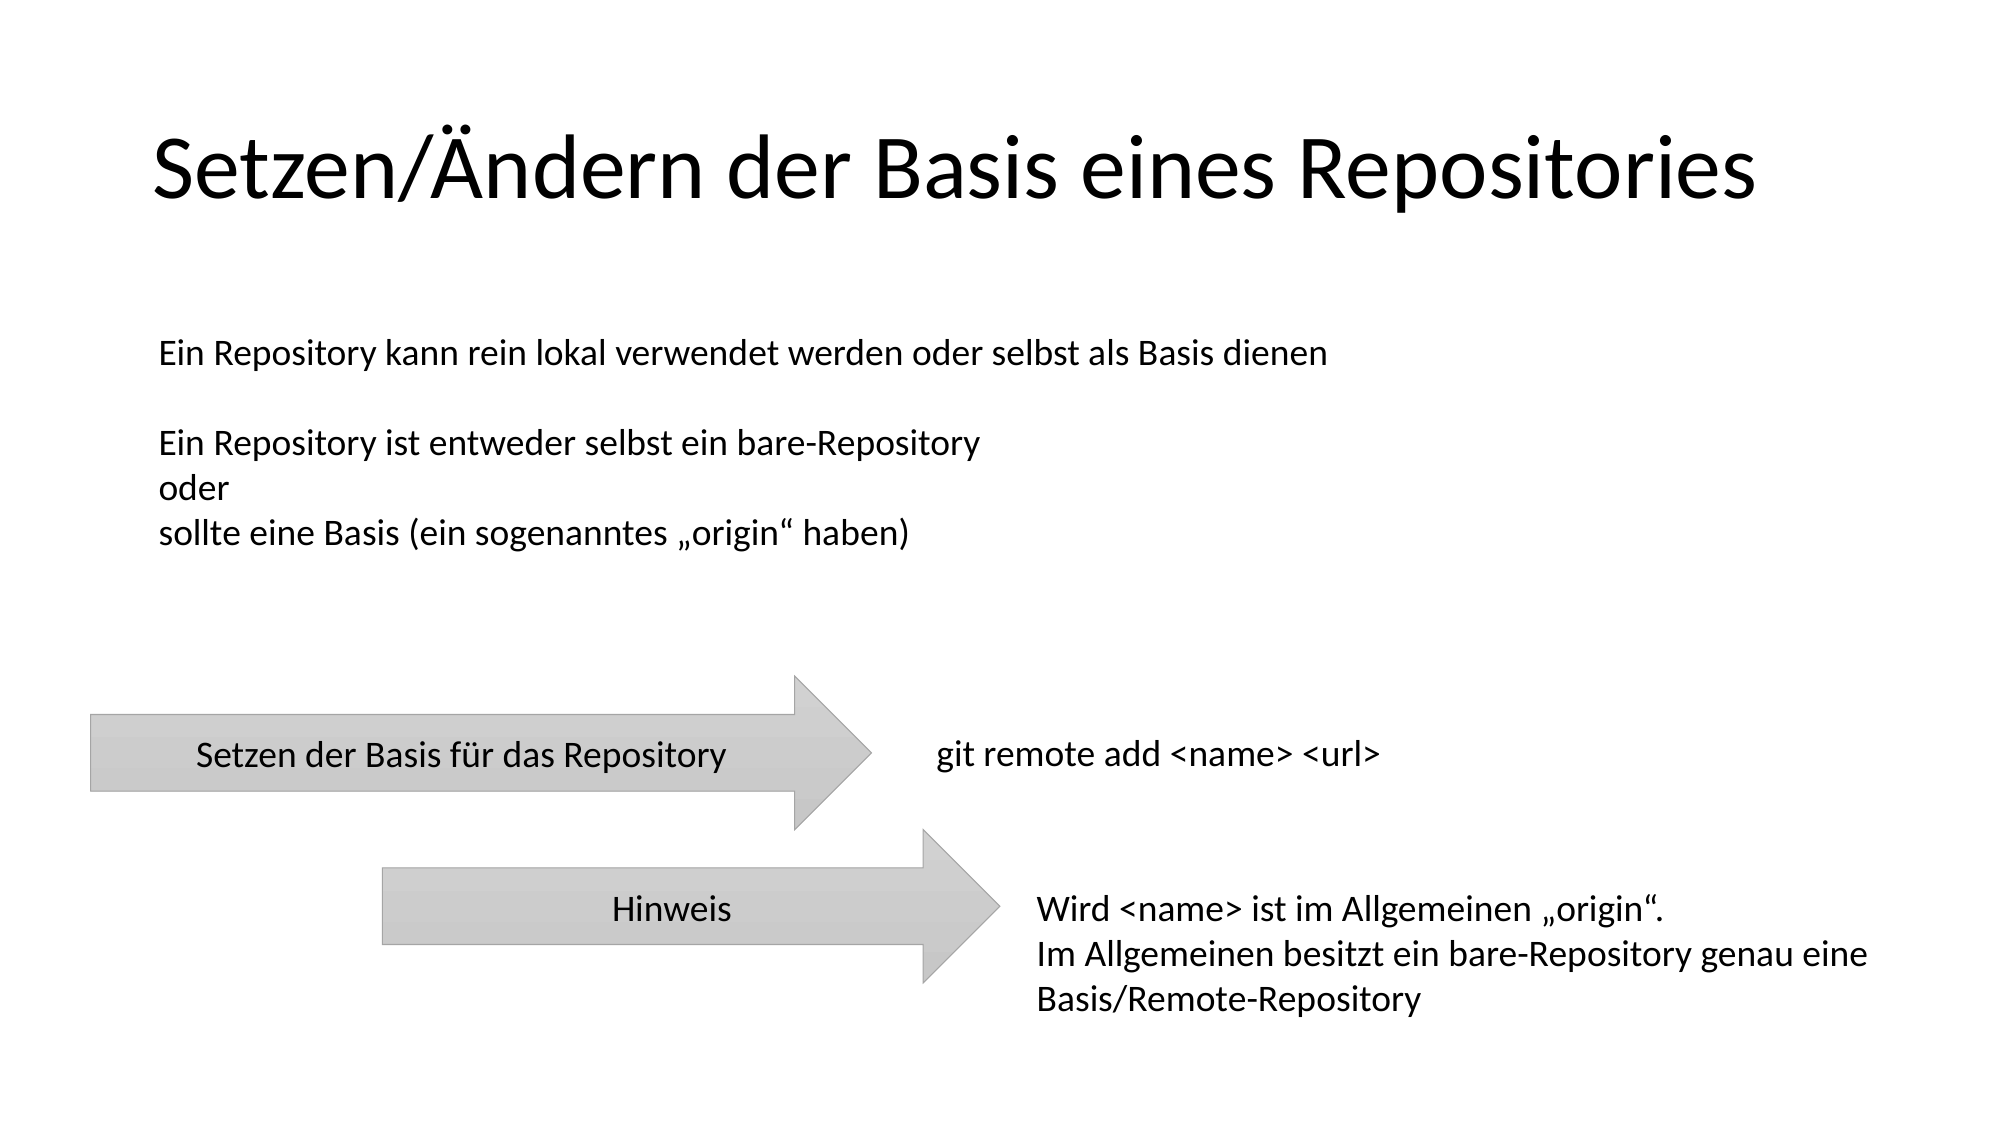

# Setzen/Ändern der Basis eines Repositories
Ein Repository kann rein lokal verwendet werden oder selbst als Basis dienen

Ein Repository ist entweder selbst ein bare-Repository
oder
sollte eine Basis (ein sogenanntes „origin“ haben)
Setzen der Basis für das Repository
git remote add <name> <url>
Hinweis
Wird <name> ist im Allgemeinen „origin“.
Im Allgemeinen besitzt ein bare-Repository genau eine
Basis/Remote-Repository